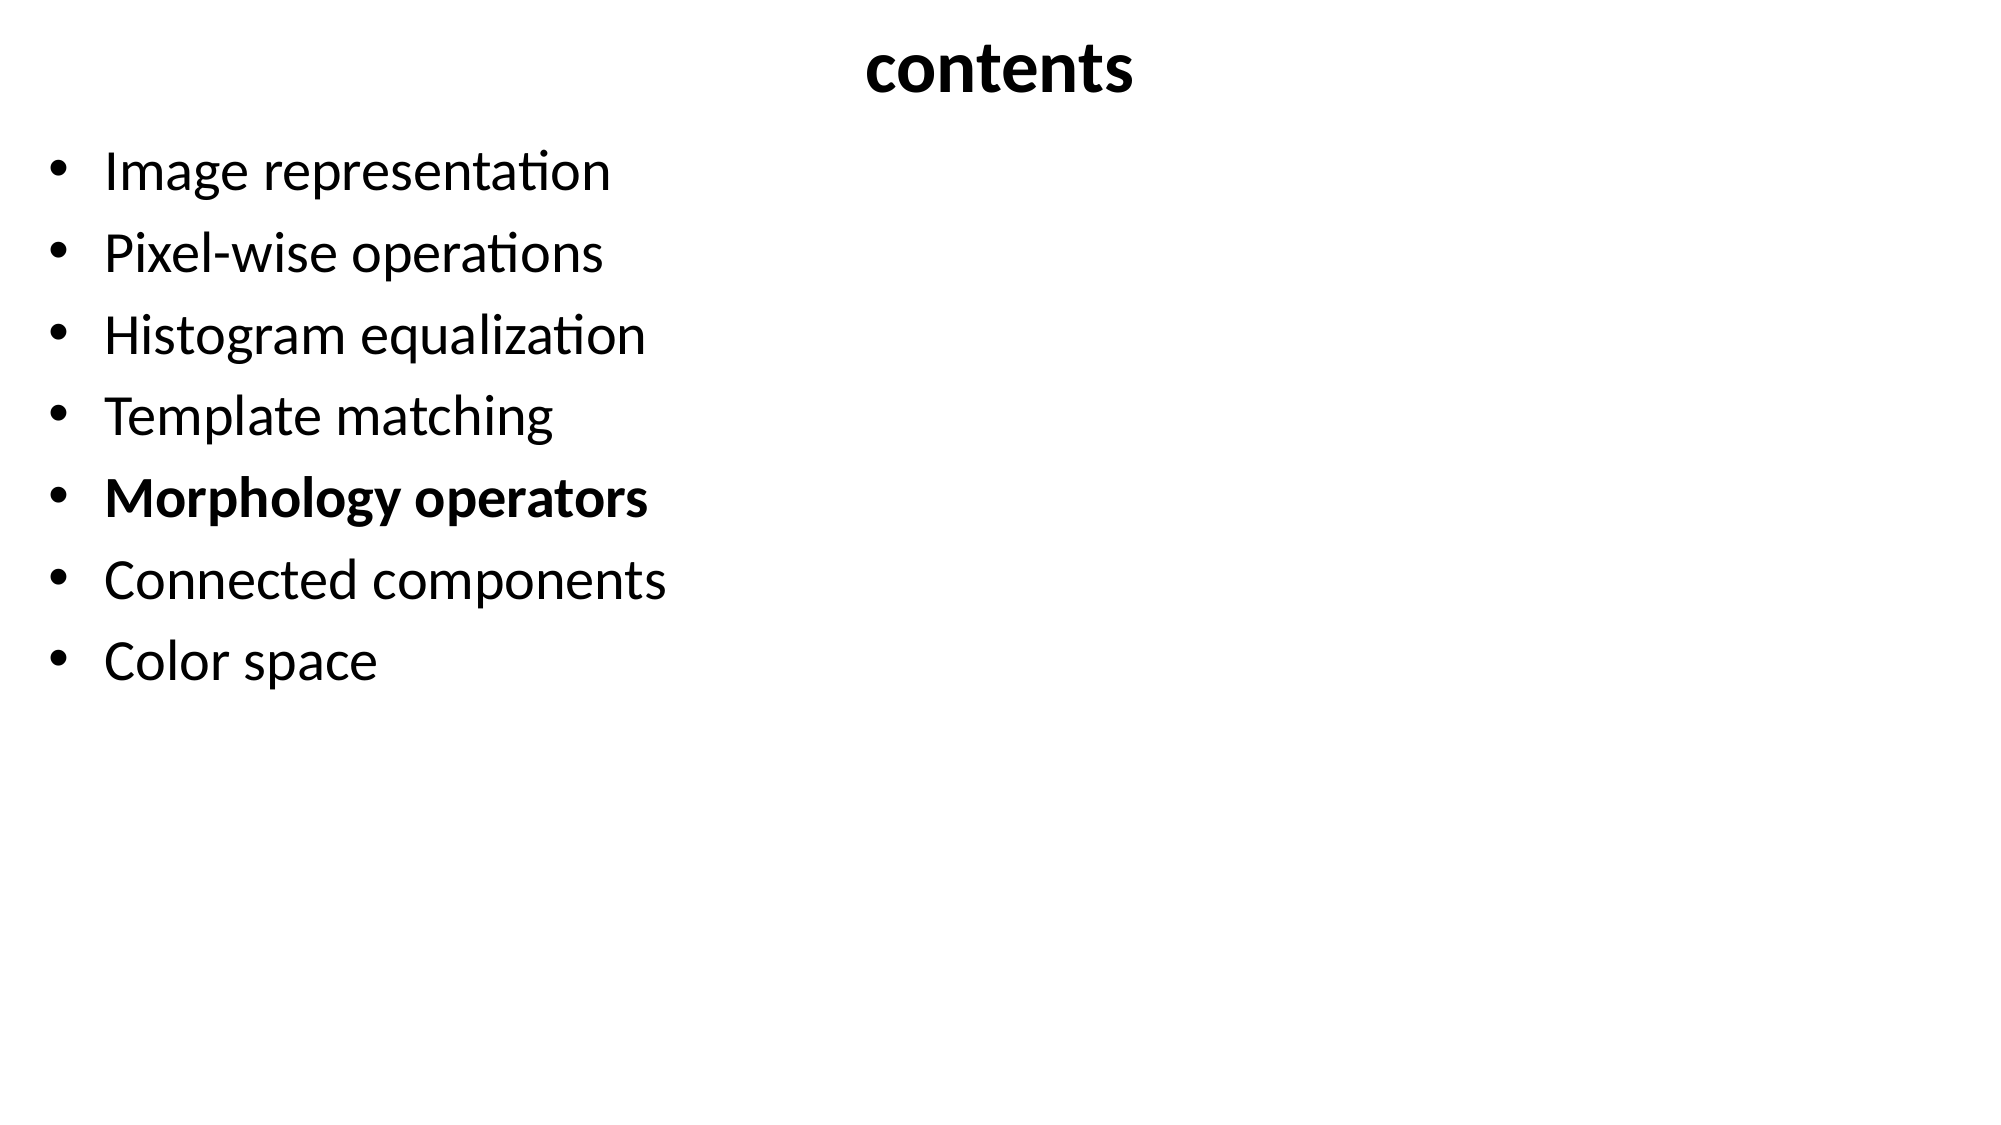

# contents
Image representation
Pixel-wise operations
Histogram equalization
Template matching
Morphology operators
Connected components
Color space